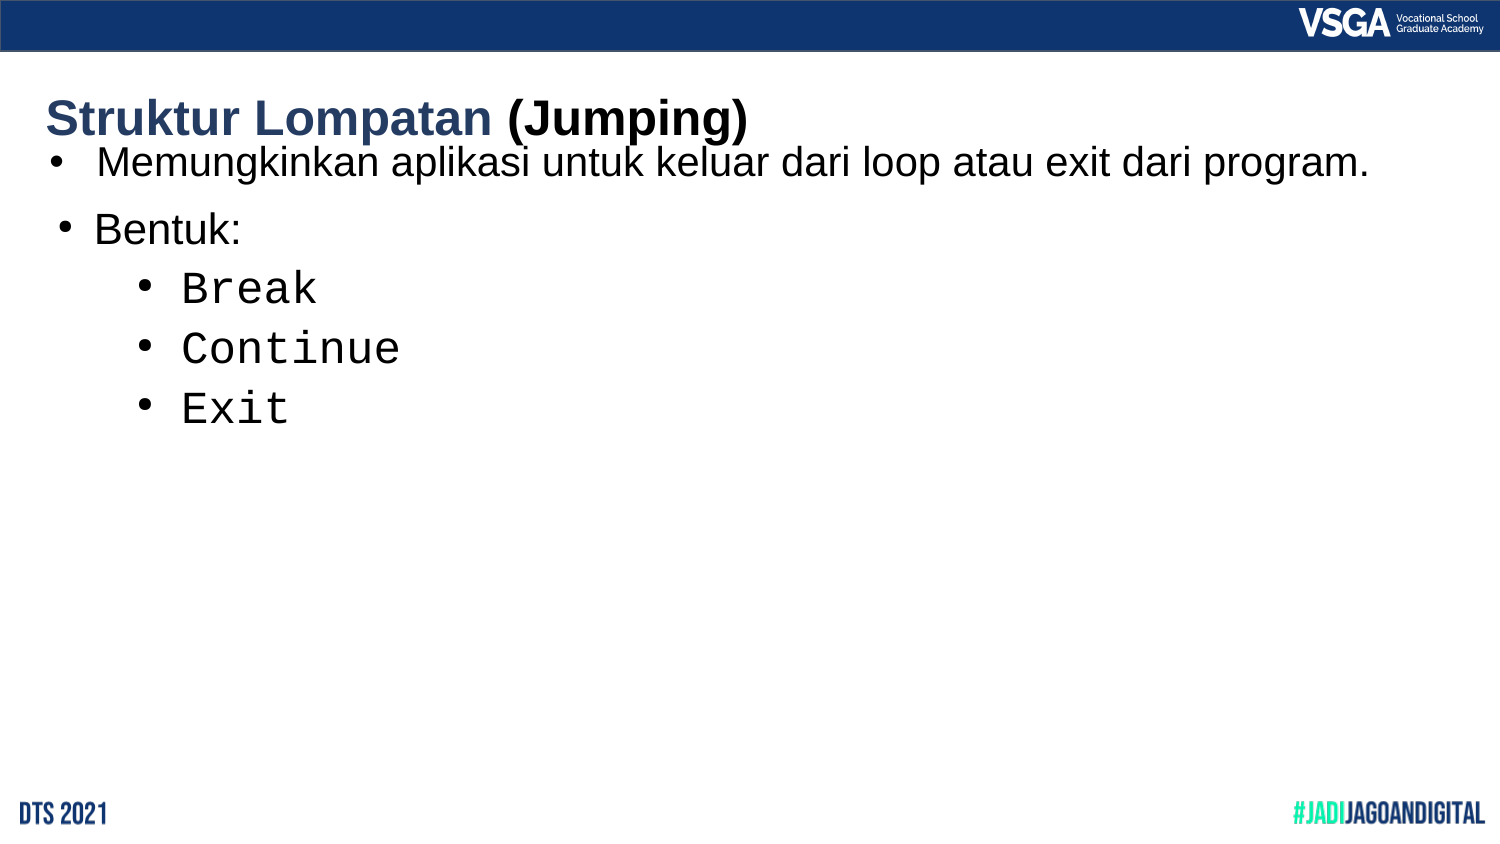

# Struktur Lompatan (Jumping)
Memungkinkan aplikasi untuk keluar dari loop atau exit dari program.
Bentuk:
Break
Continue
Exit